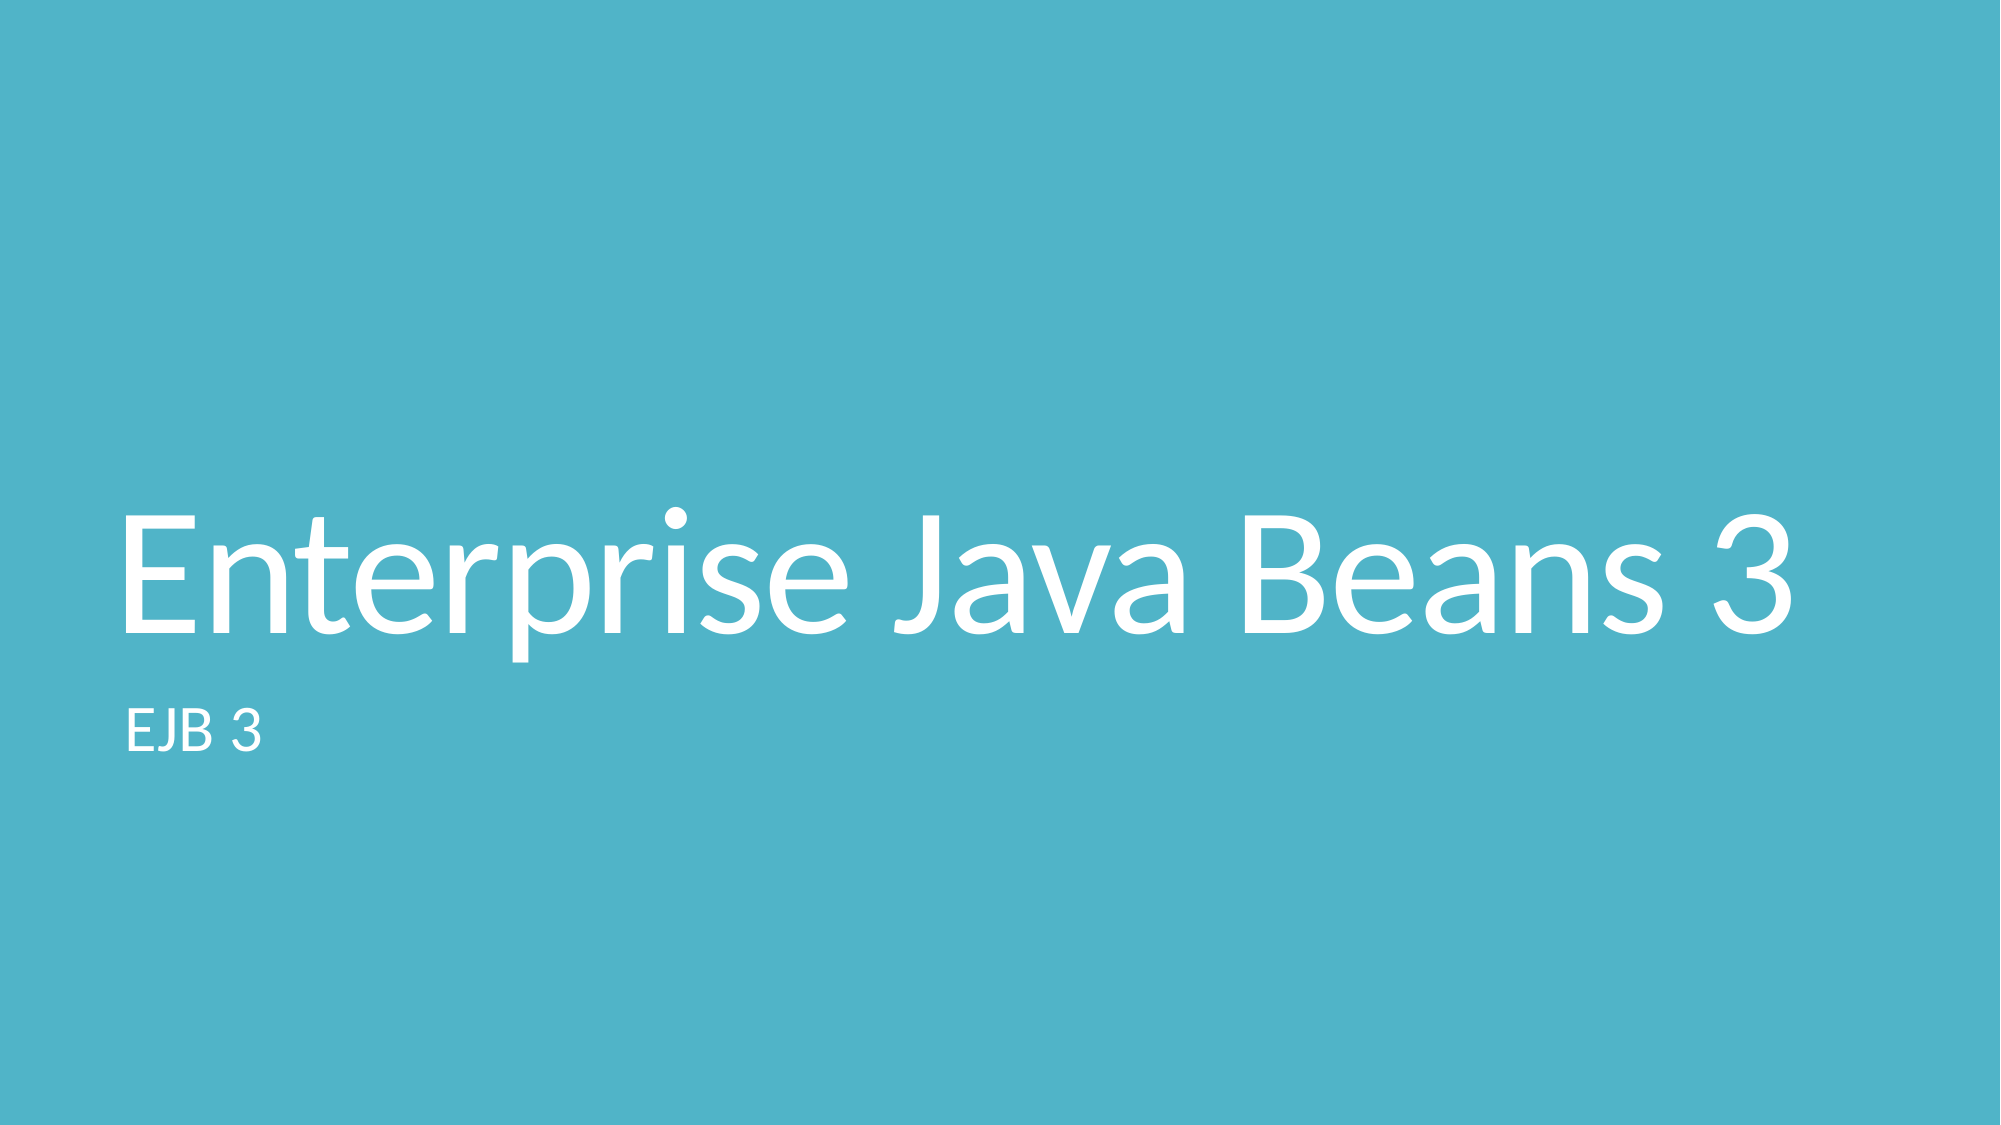

# Enterprise Java Beans 3
EJB 3